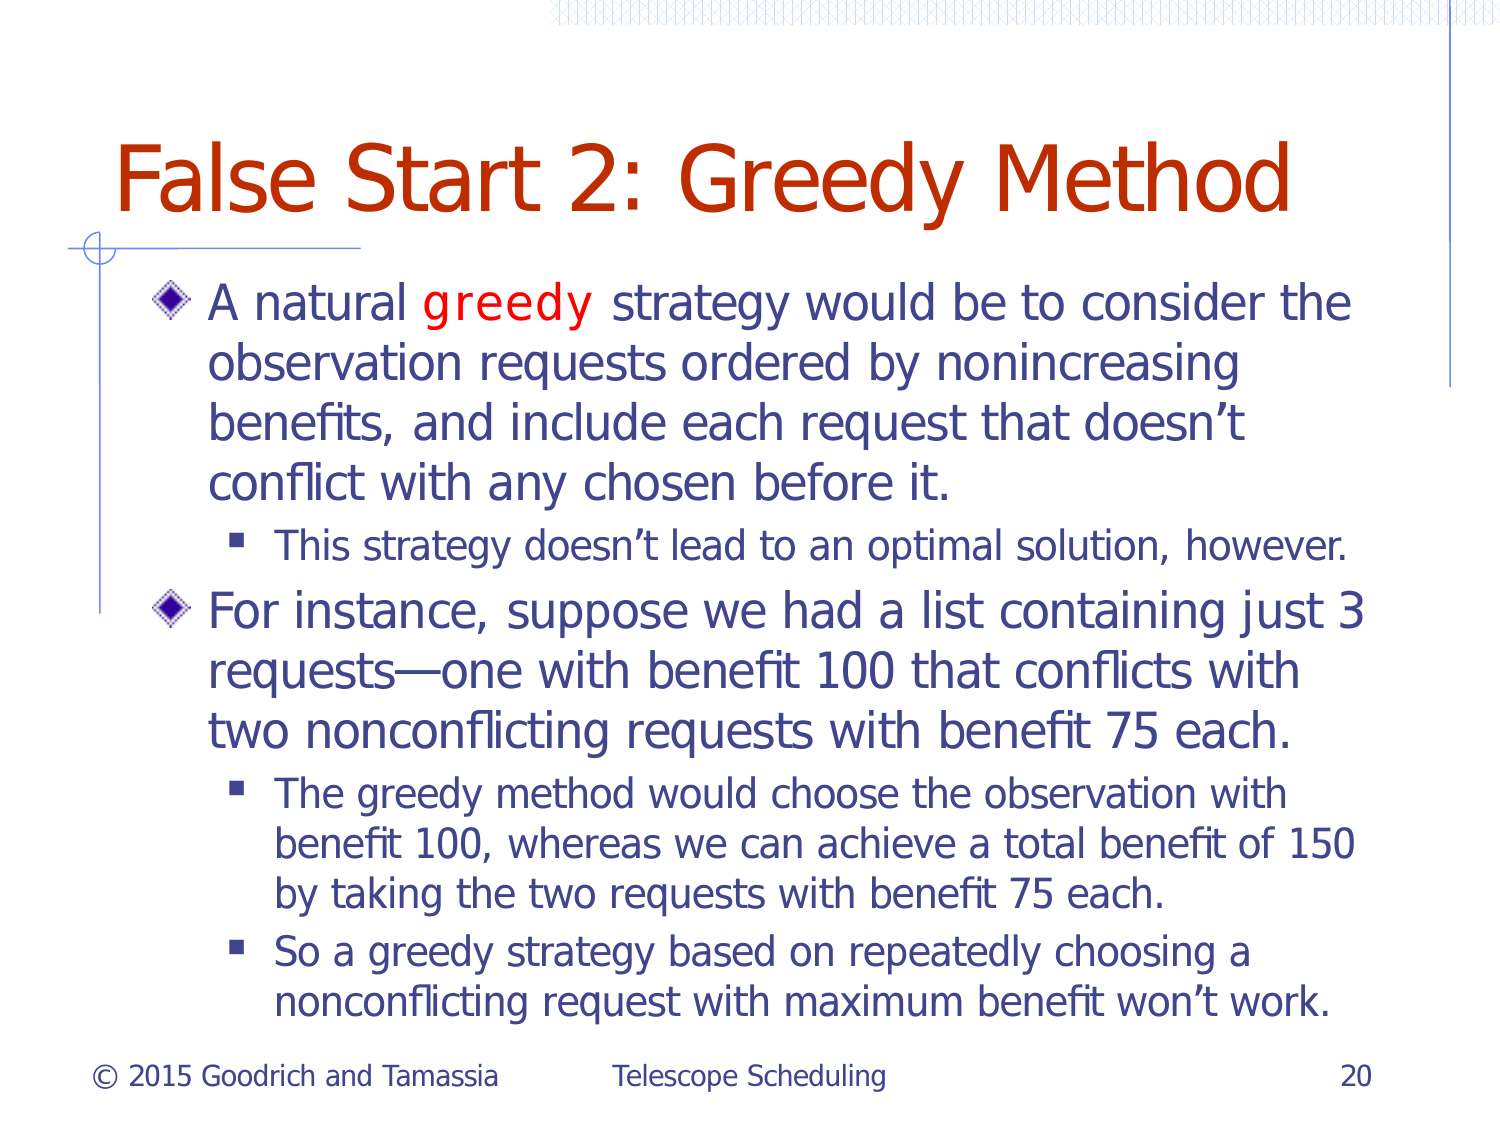

# False Start 2: Greedy Method
A natural greedy strategy would be to consider the observation requests ordered by nonincreasing benefits, and include each request that doesn’t conflict with any chosen before it.
This strategy doesn’t lead to an optimal solution, however.
For instance, suppose we had a list containing just 3 requests—one with benefit 100 that conflicts with two nonconflicting requests with benefit 75 each.
The greedy method would choose the observation with benefit 100, whereas we can achieve a total benefit of 150 by taking the two requests with benefit 75 each.
So a greedy strategy based on repeatedly choosing a nonconflicting request with maximum benefit won’t work.
Telescope Scheduling
20